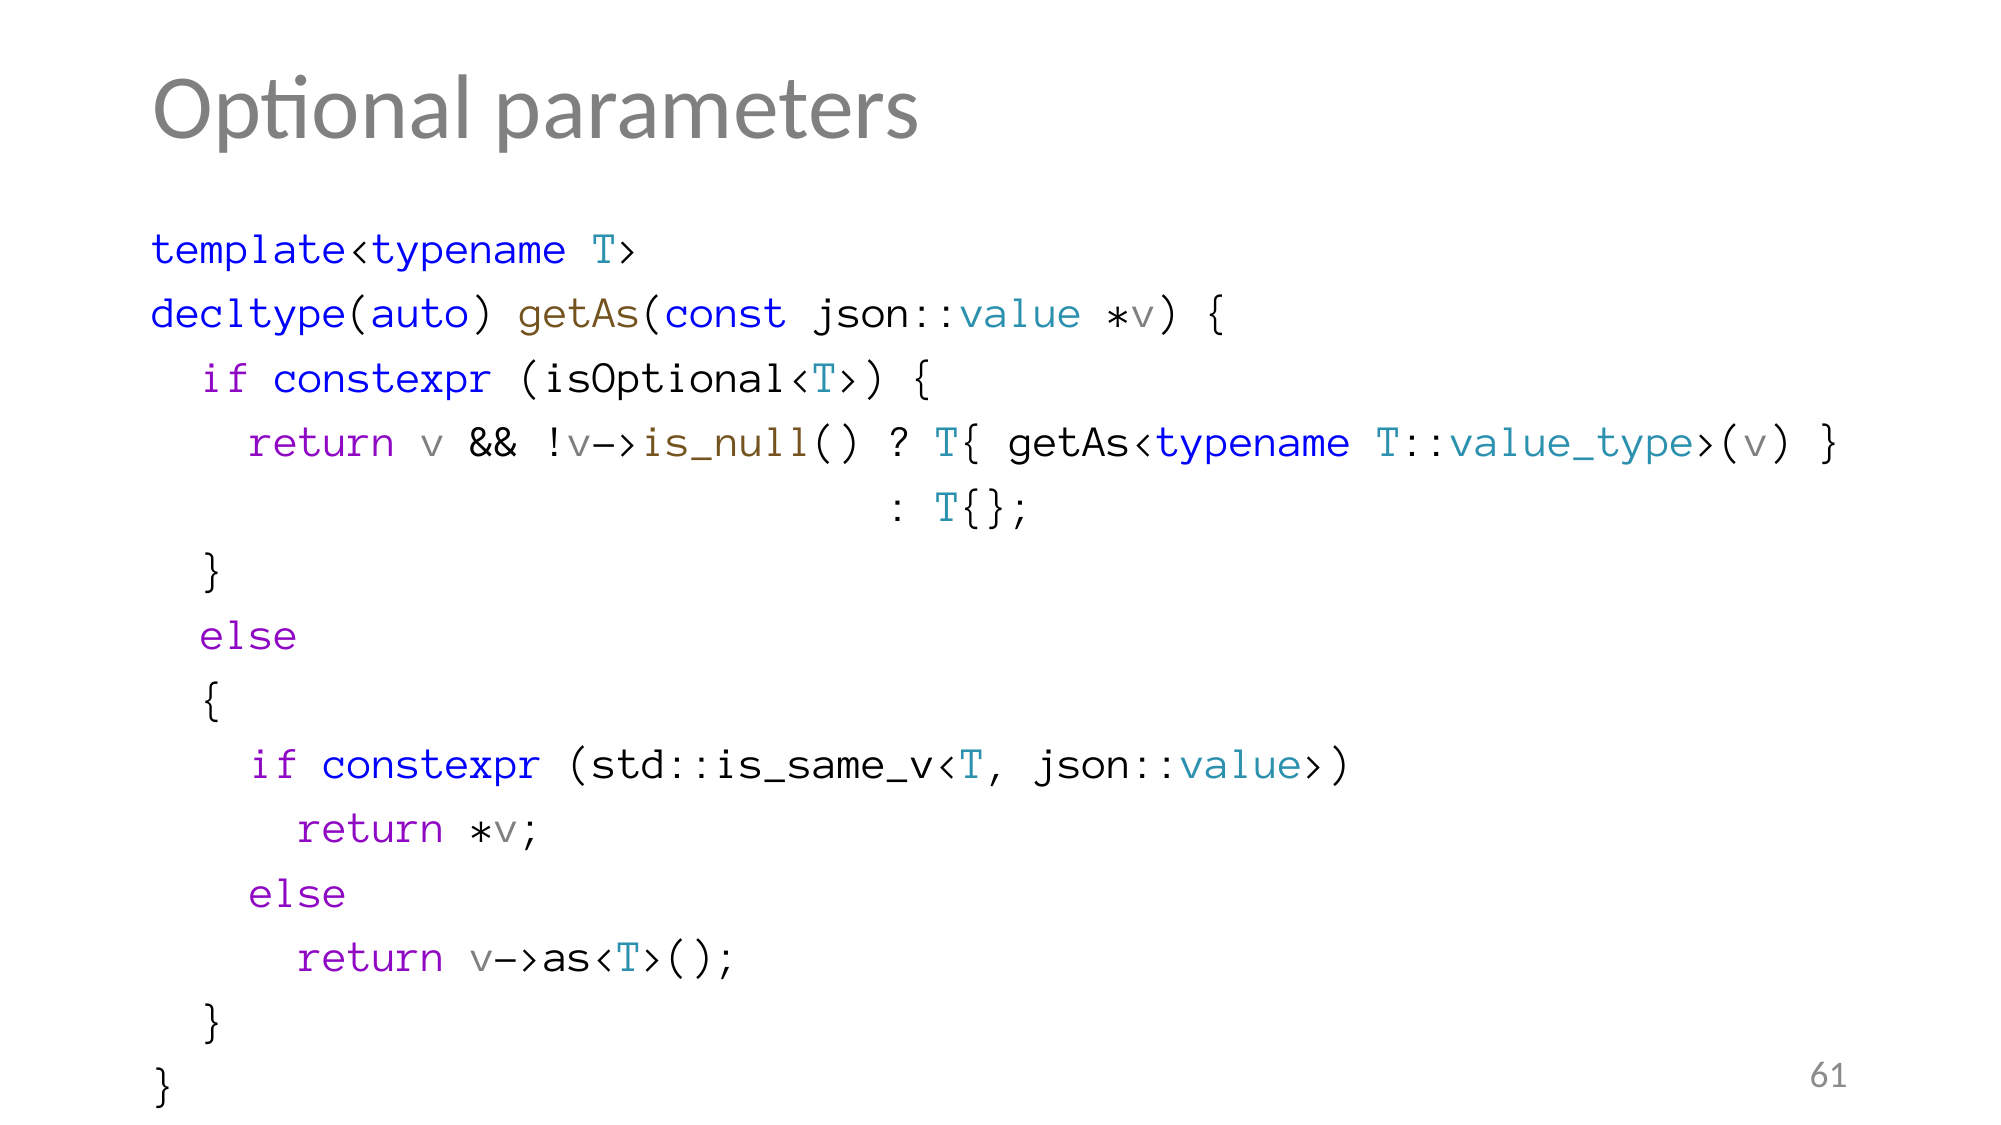

# Optional parameters
template<typename T>
decltype(auto) getAs(const json::value *v) {
  if constexpr (isOptional<T>) {
    return v && !v->is_null() ? T{ getAs<typename T::value_type>(v) }
                              : T{};
  }
  else
  {
    if constexpr (std::is_same_v<T, json::value>)
      return *v;
    else
      return v->as<T>();
  }
}
61